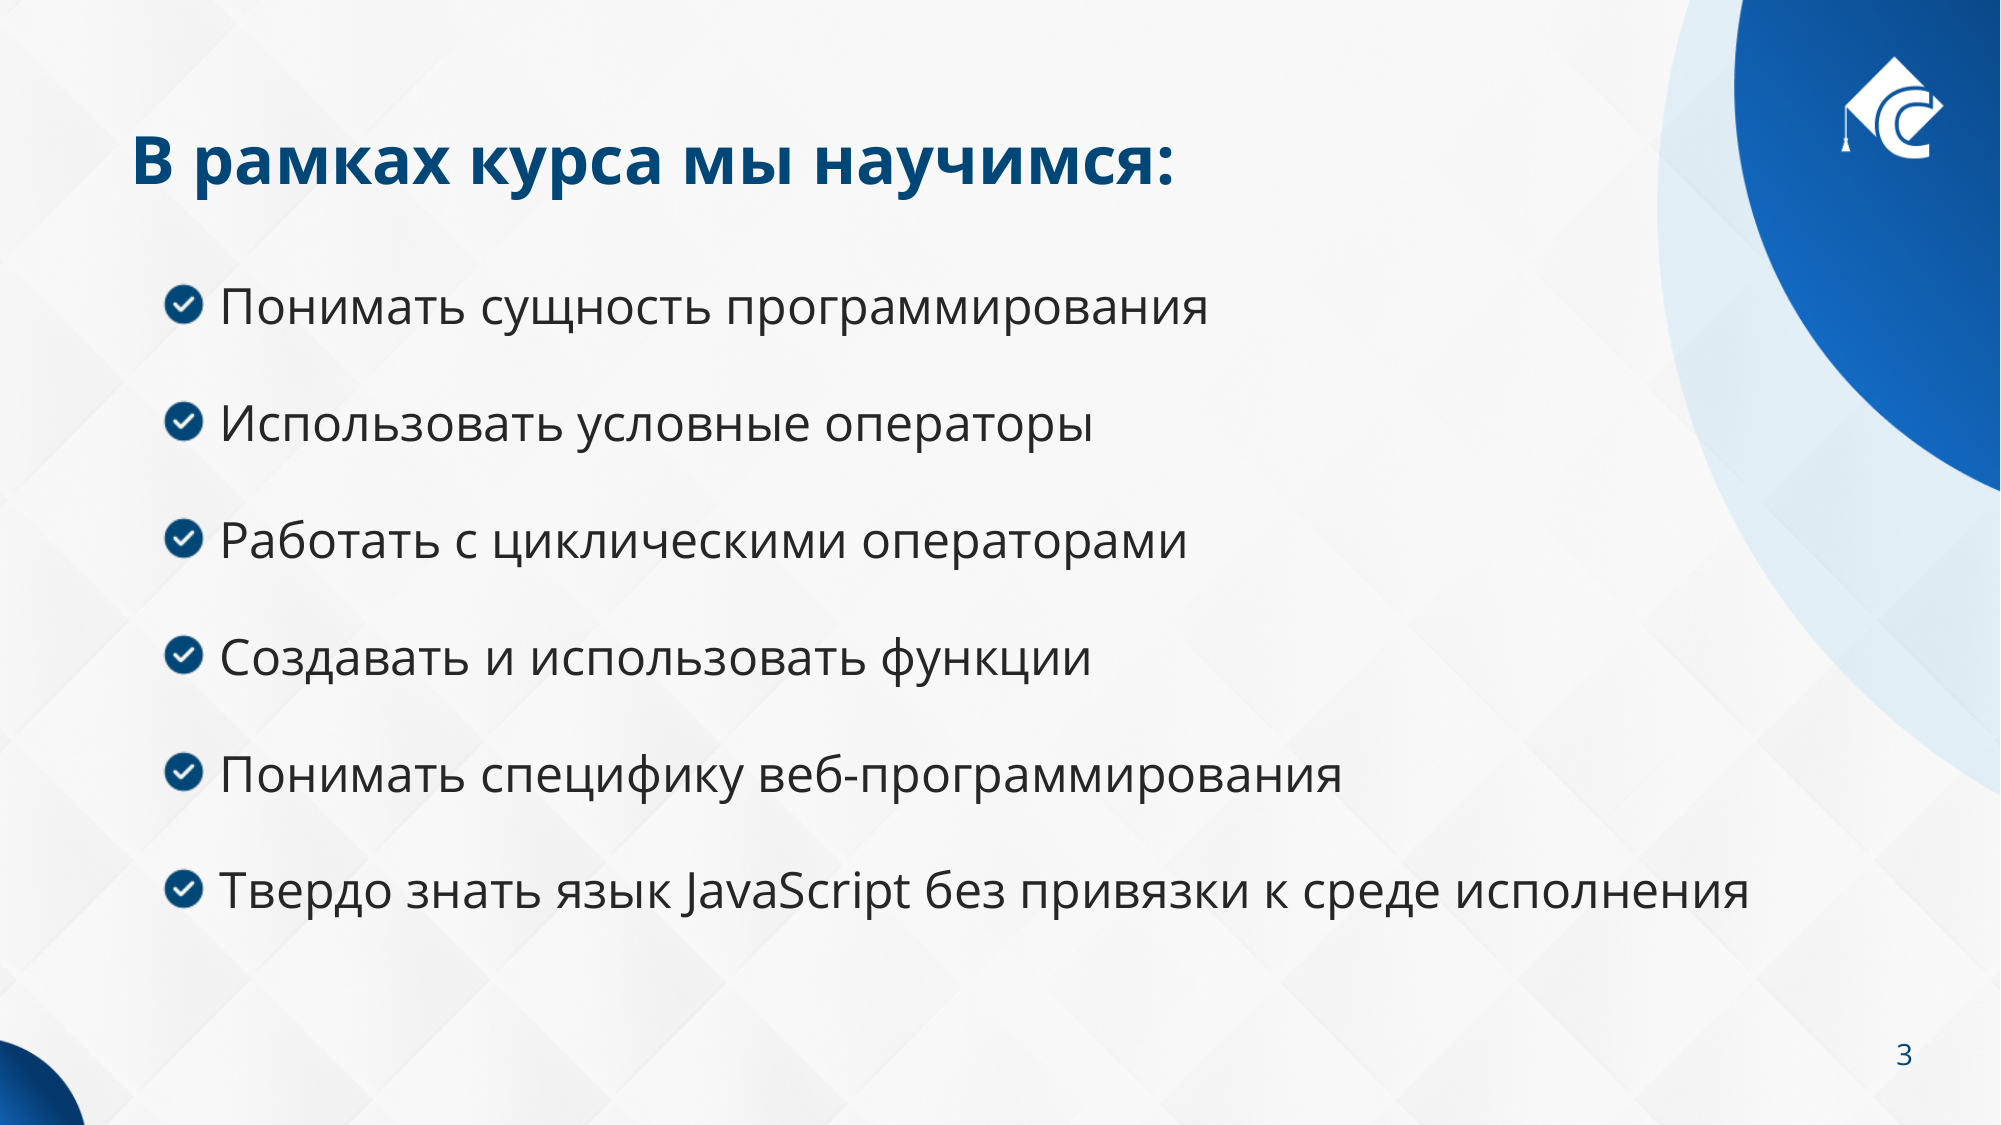

# В рамках курса мы научимся:
Понимать сущность программирования
Использовать условные операторы
Работать с циклическими операторами
Создавать и использовать функции
Понимать специфику веб-программирования
Твердо знать язык JavaScript без привязки к среде исполнения
3